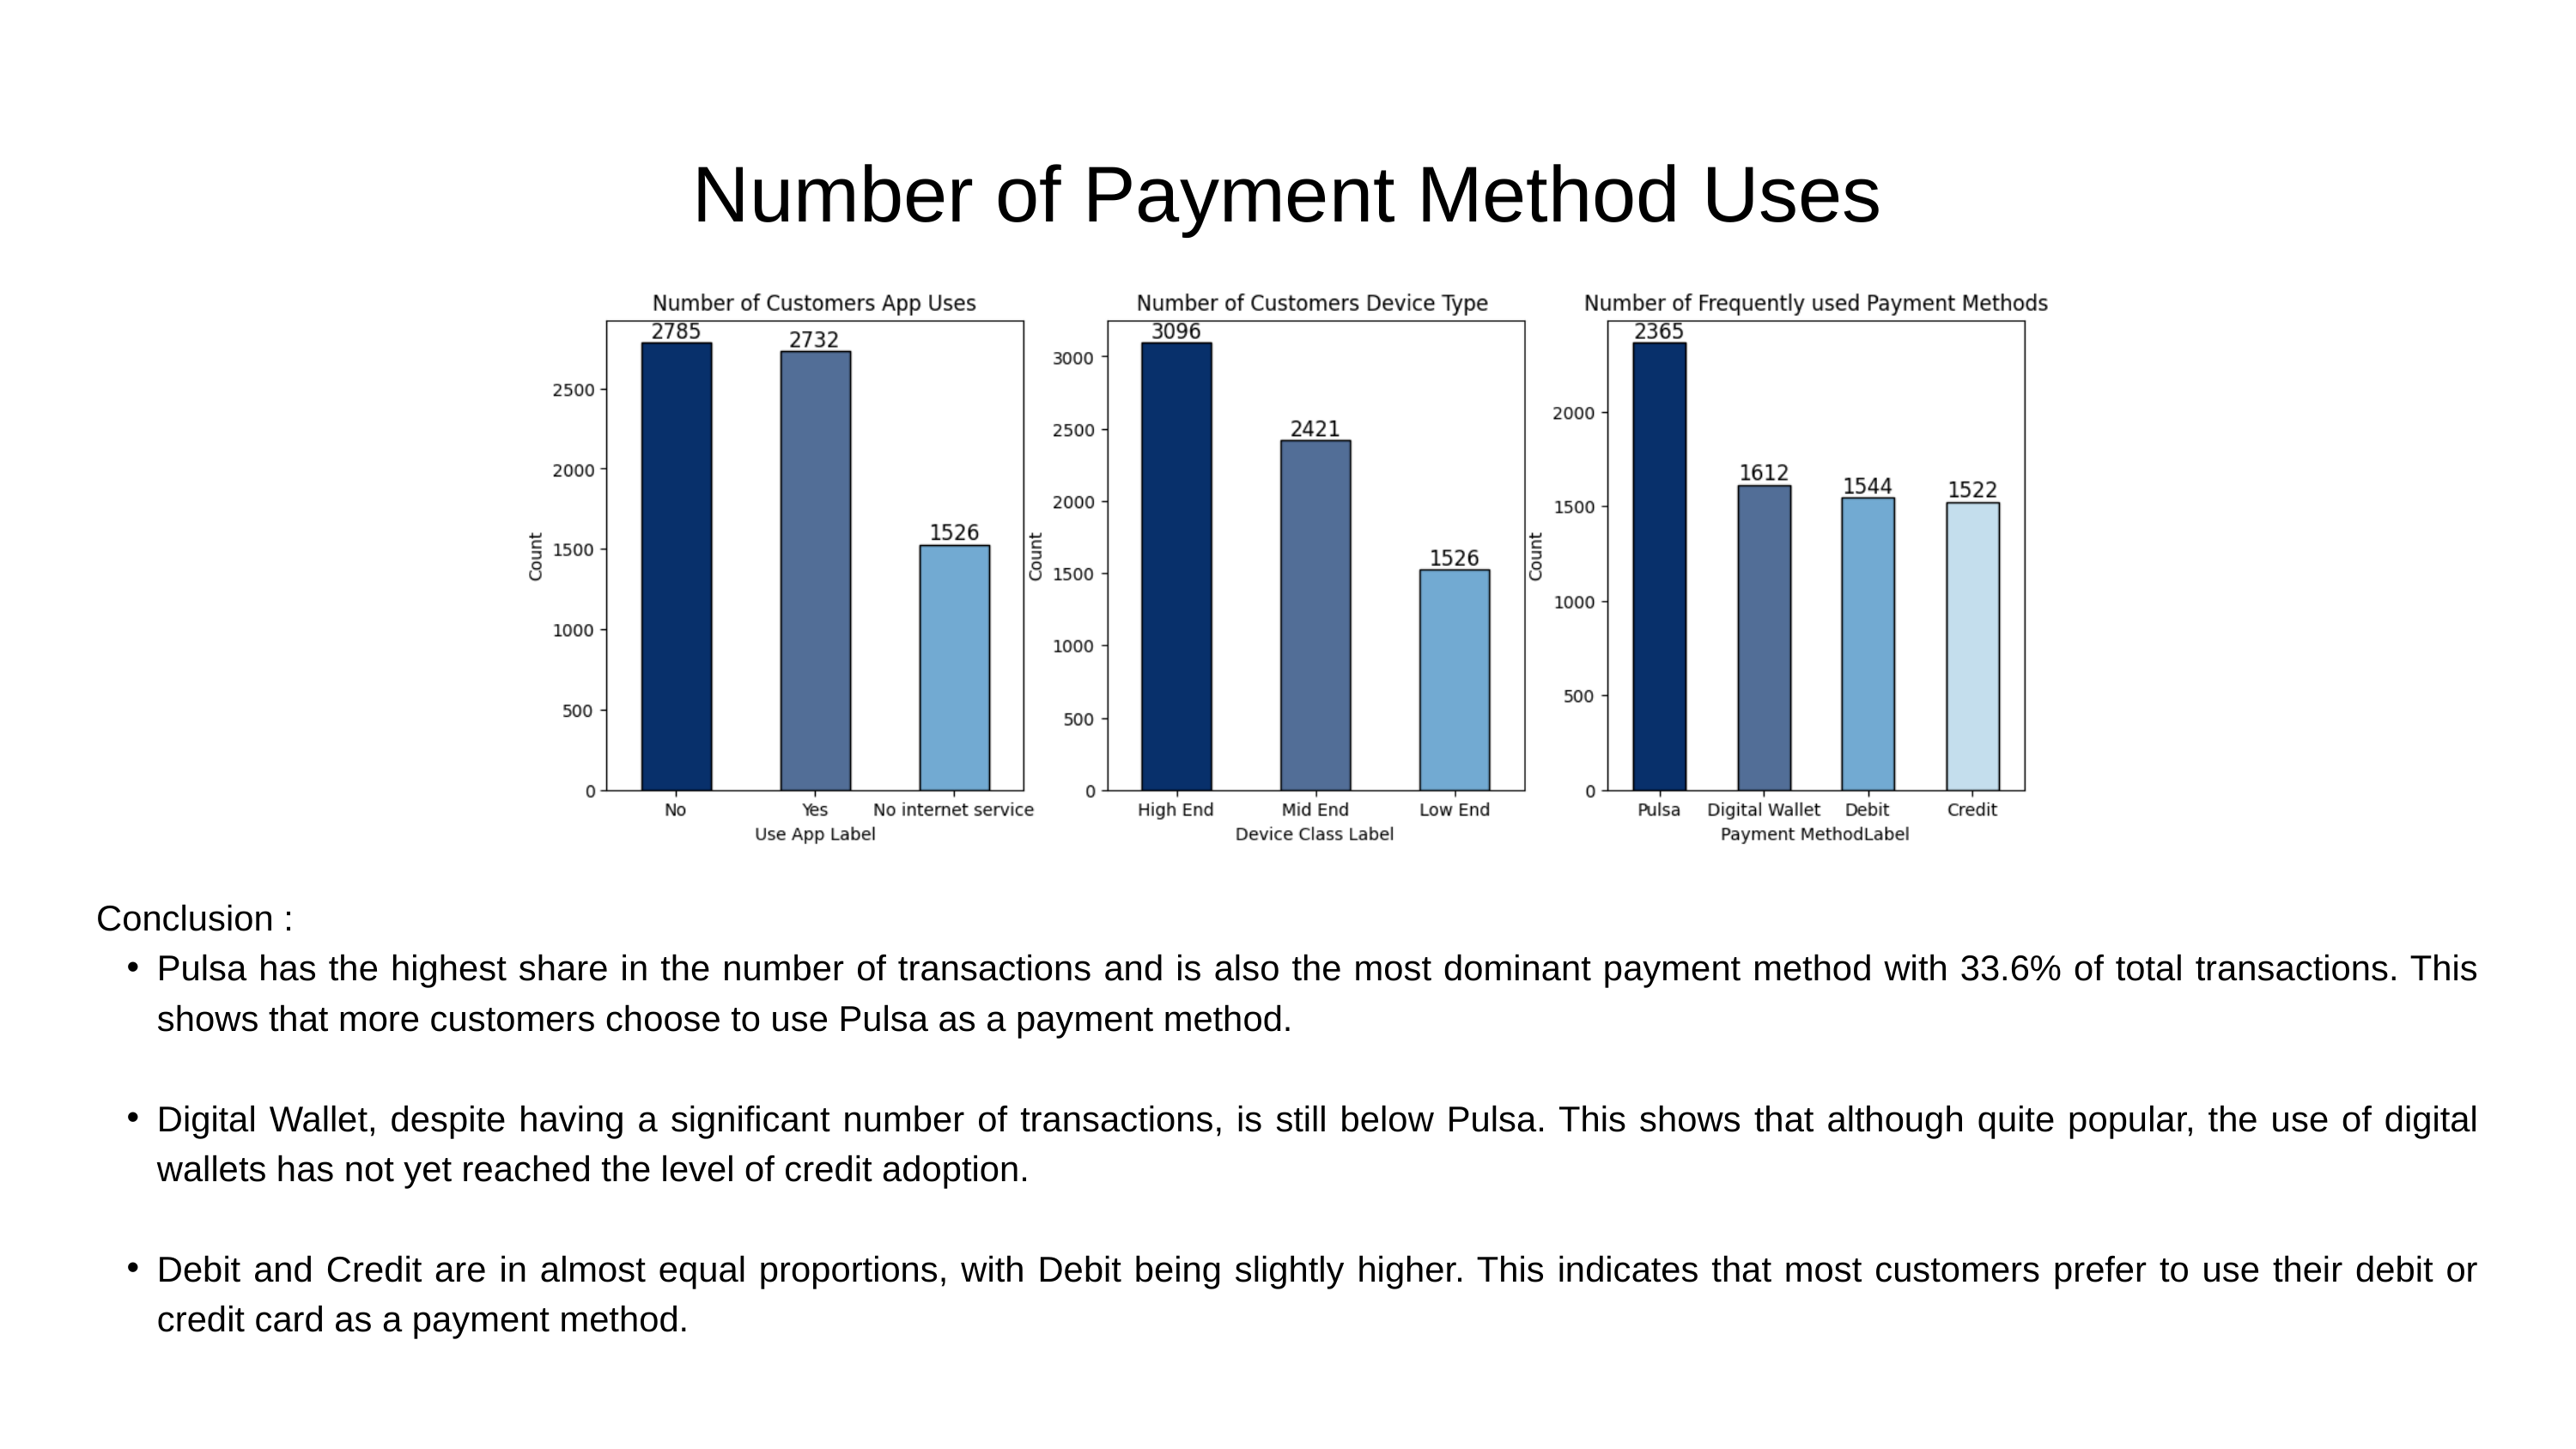

Number of Payment Method Uses

Conclusion :
Pulsa has the highest share in the number of transactions and is also the most dominant payment method with 33.6% of total transactions. This shows that more customers choose to use Pulsa as a payment method.

Digital Wallet, despite having a significant number of transactions, is still below Pulsa. This shows that although quite popular, the use of digital wallets has not yet reached the level of credit adoption.

Debit and Credit are in almost equal proportions, with Debit being slightly higher. This indicates that most customers prefer to use their debit or credit card as a payment method.